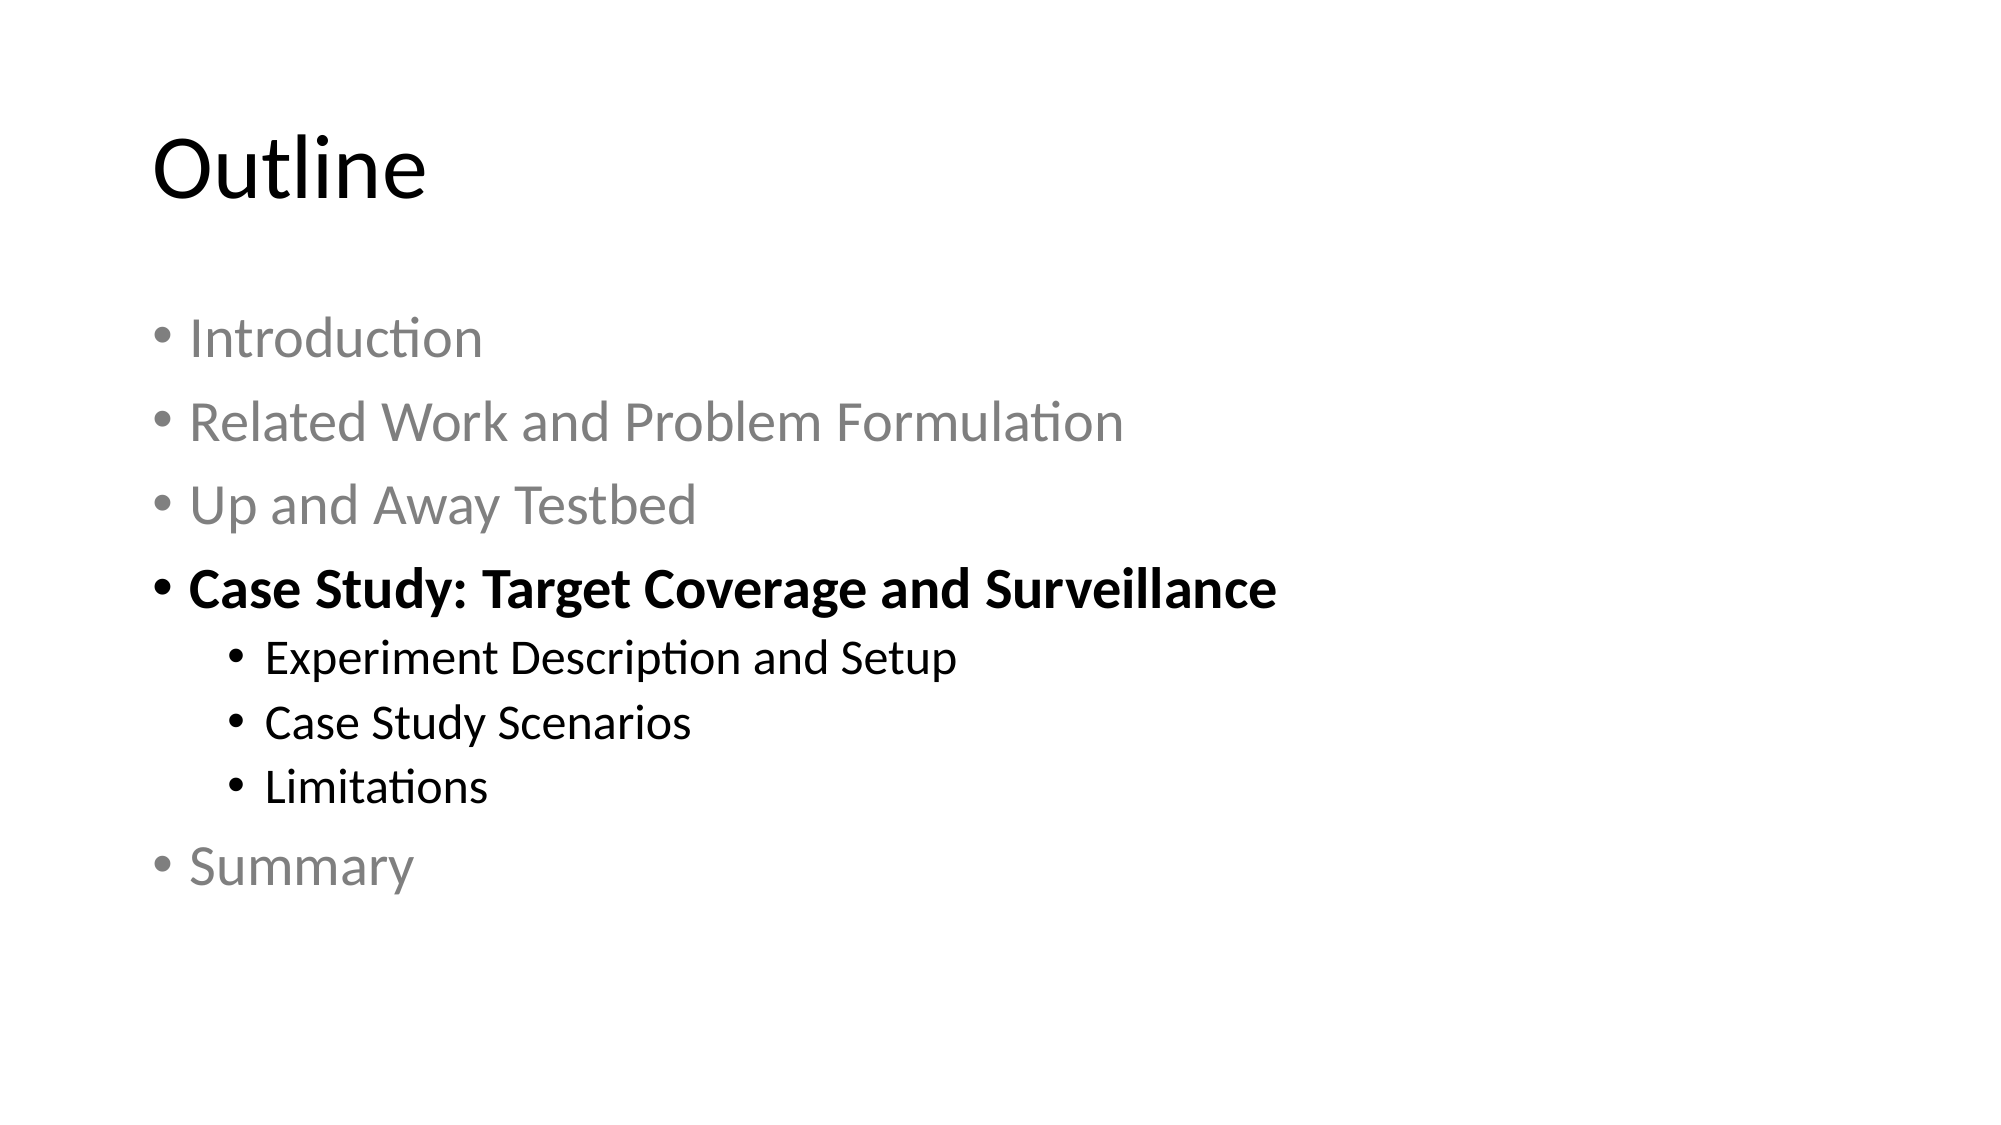

# Outline
Introduction
Related Work and Problem Formulation
Up and Away Testbed
Case Study: Target Coverage and Surveillance
Experiment Description and Setup
Case Study Scenarios
Limitations
Summary